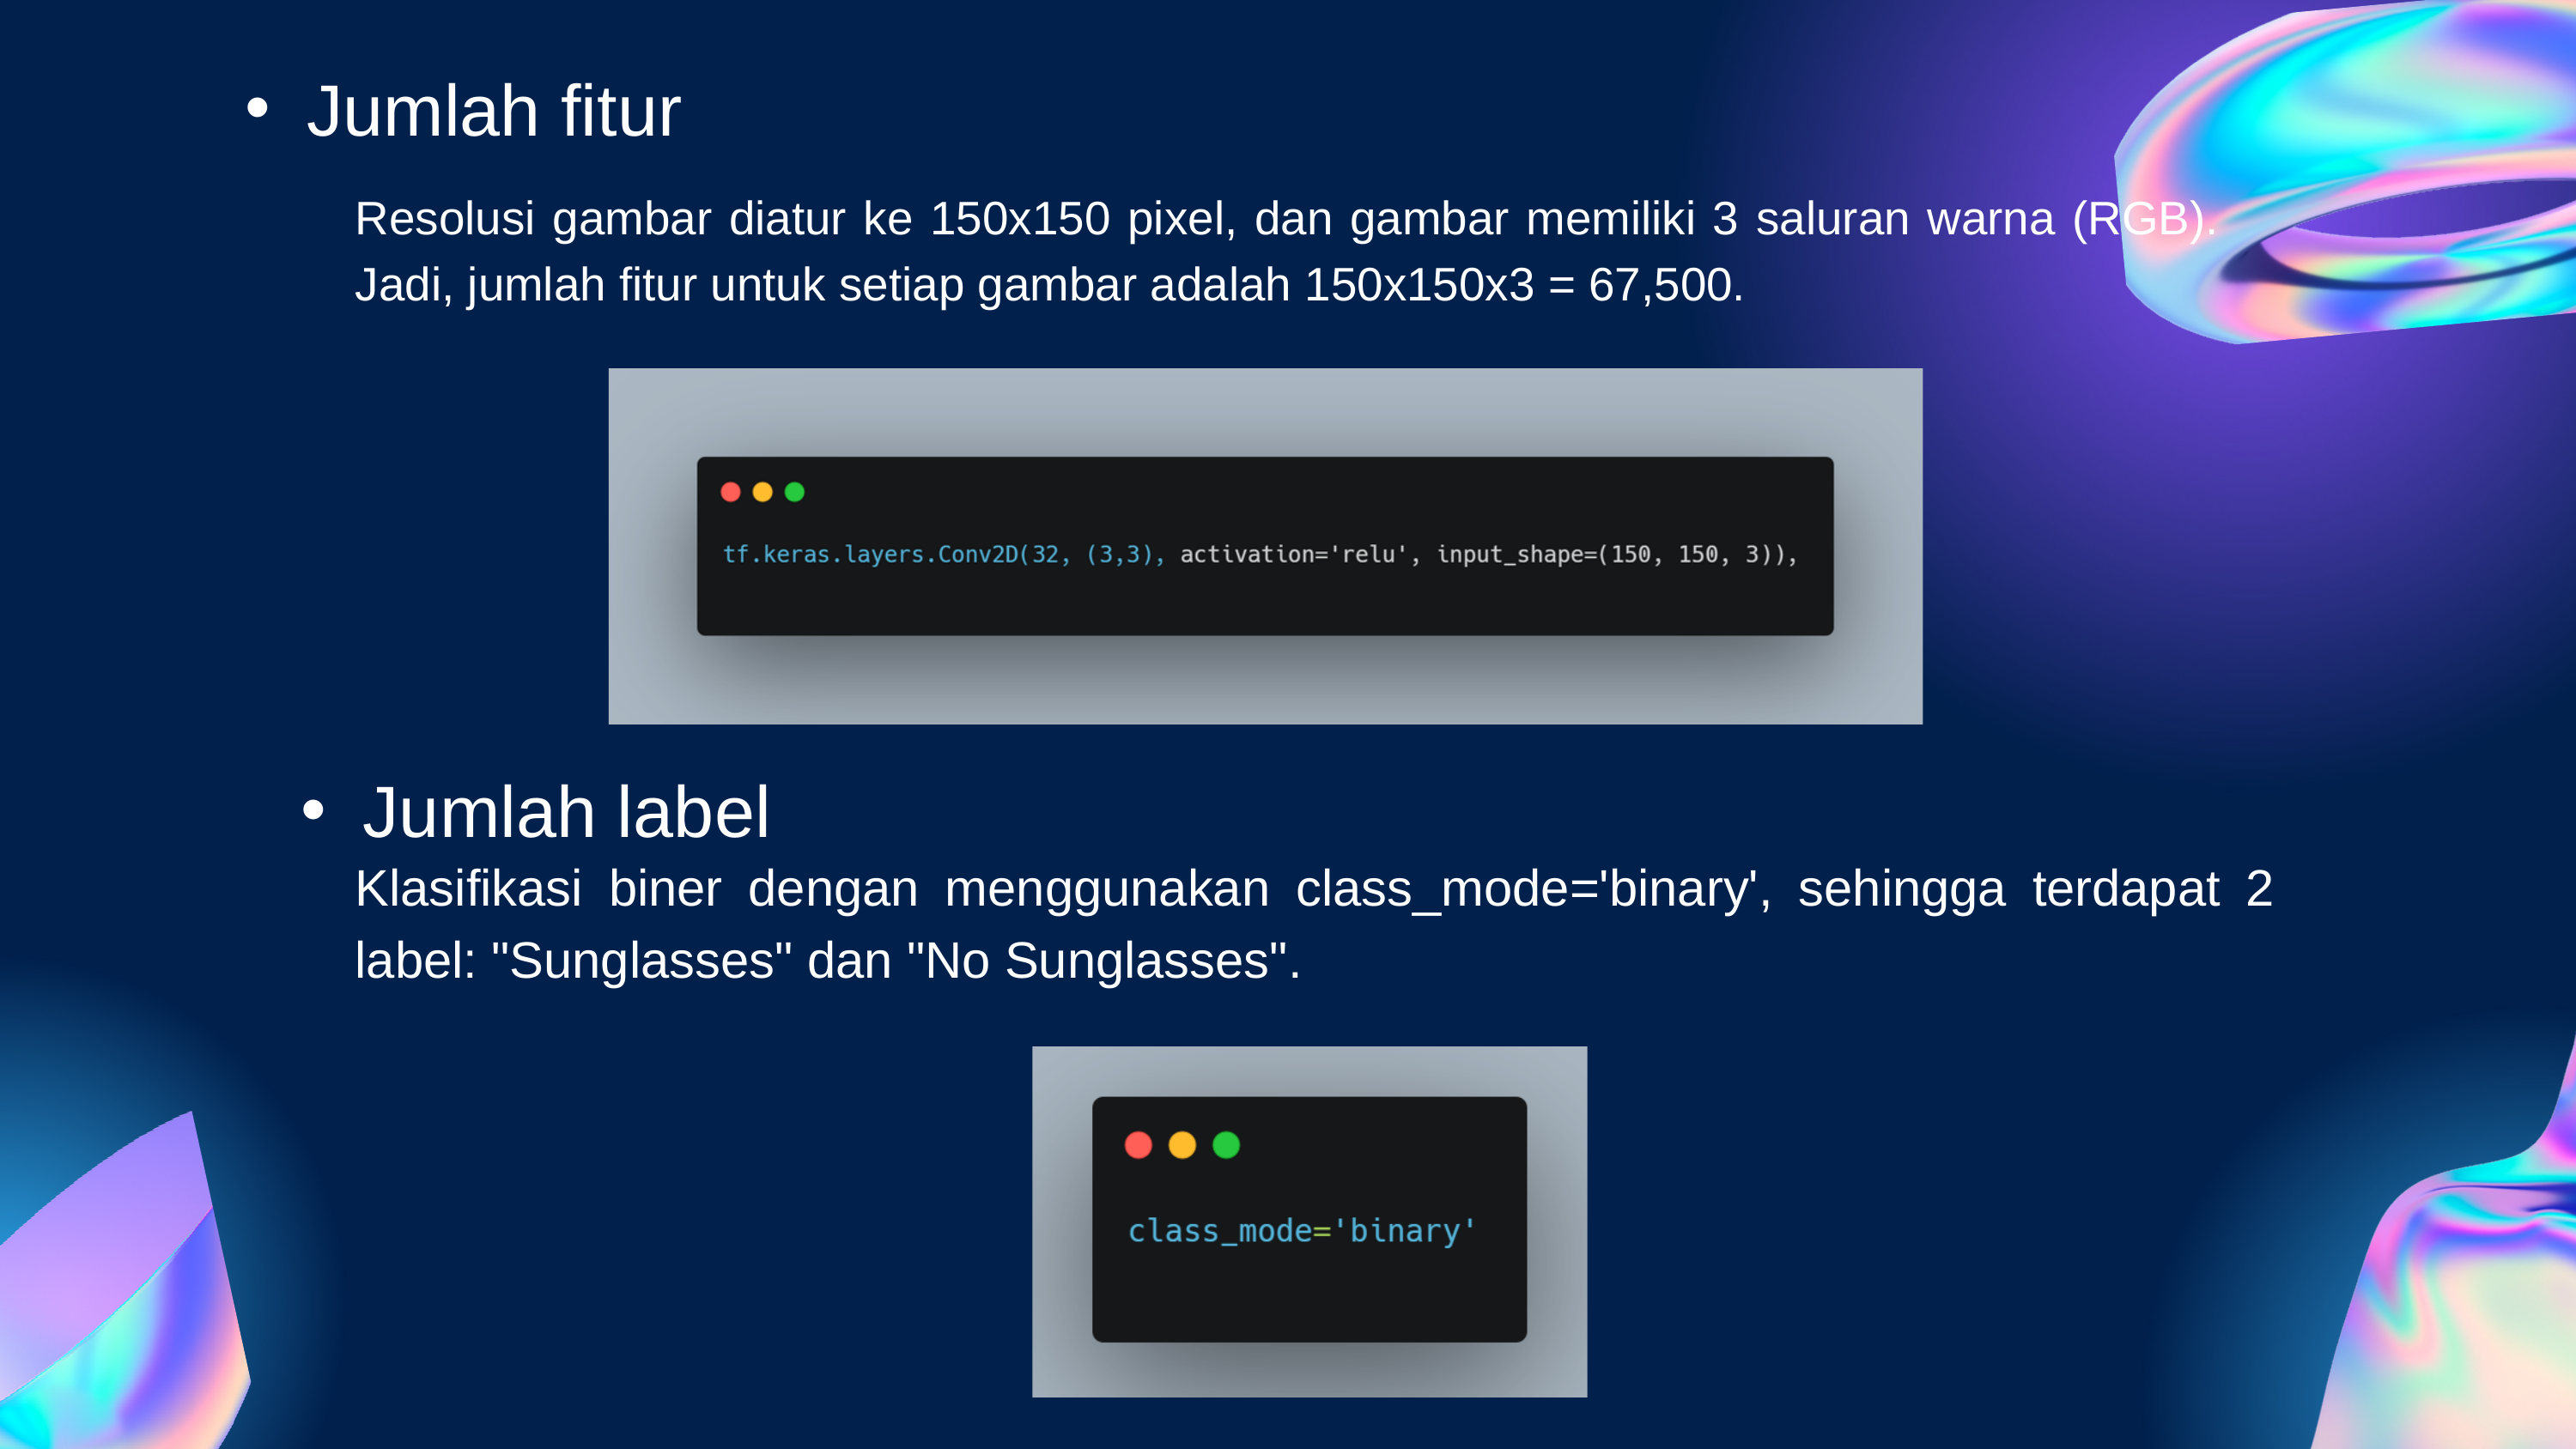

Jumlah fitur
Resolusi gambar diatur ke 150x150 pixel, dan gambar memiliki 3 saluran warna (RGB). Jadi, jumlah fitur untuk setiap gambar adalah 150x150x3 = 67,500.

Jumlah label
Klasifikasi biner dengan menggunakan class_mode='binary', sehingga terdapat 2 label: "Sunglasses" dan "No Sunglasses".